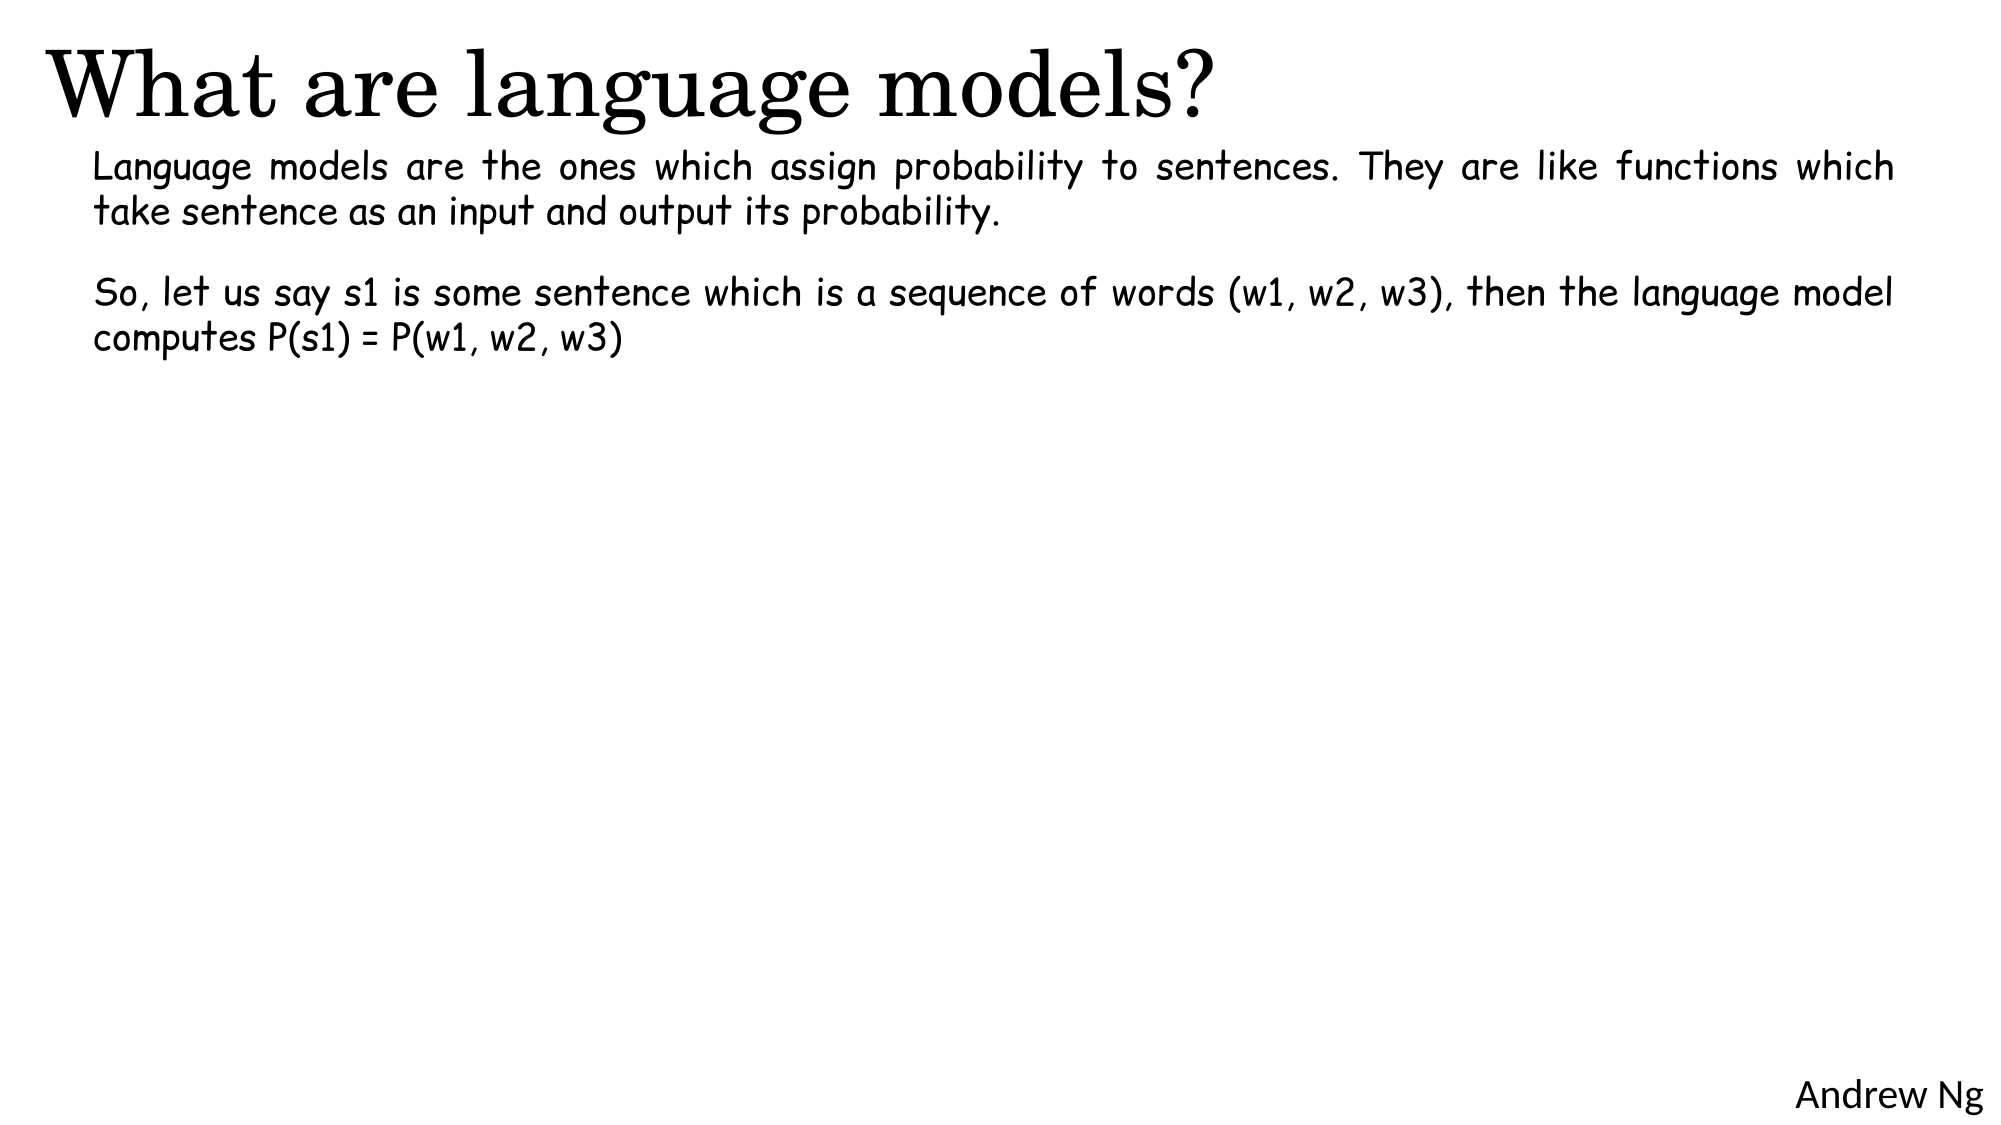

# What are language models?
Language models are the ones which assign probability to sentences. They are like functions which take sentence as an input and output its probability.

So, let us say s1 is some sentence which is a sequence of words (w1, w2, w3), then the language model computes P(s1) = P(w1, w2, w3)